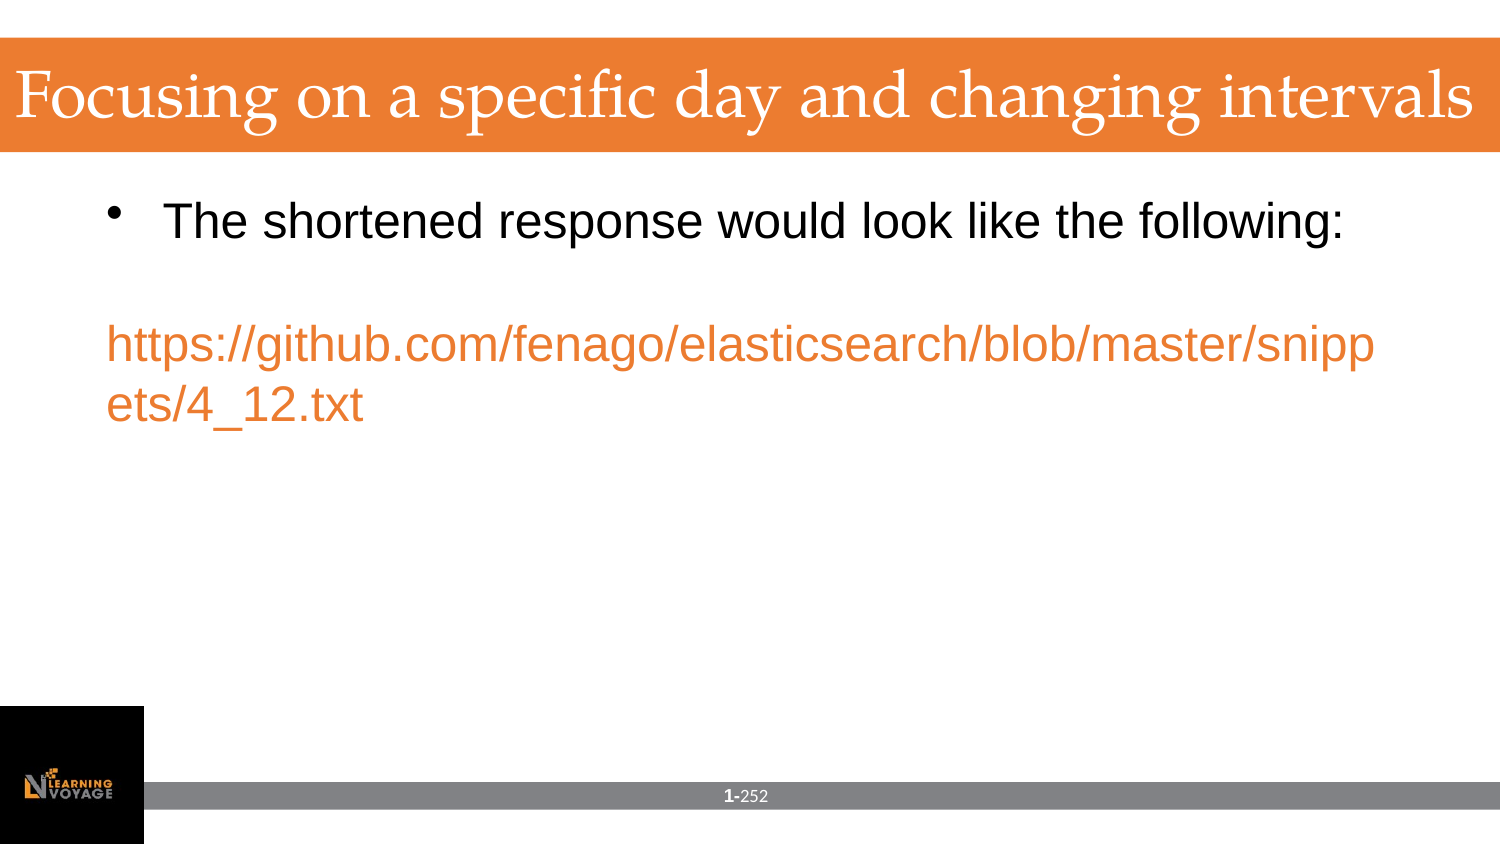

# Focusing on a specific day and changing intervals
The shortened response would look like the following:

https://github.com/fenago/elasticsearch/blob/master/snipp
ets/4_12.txt
1-252